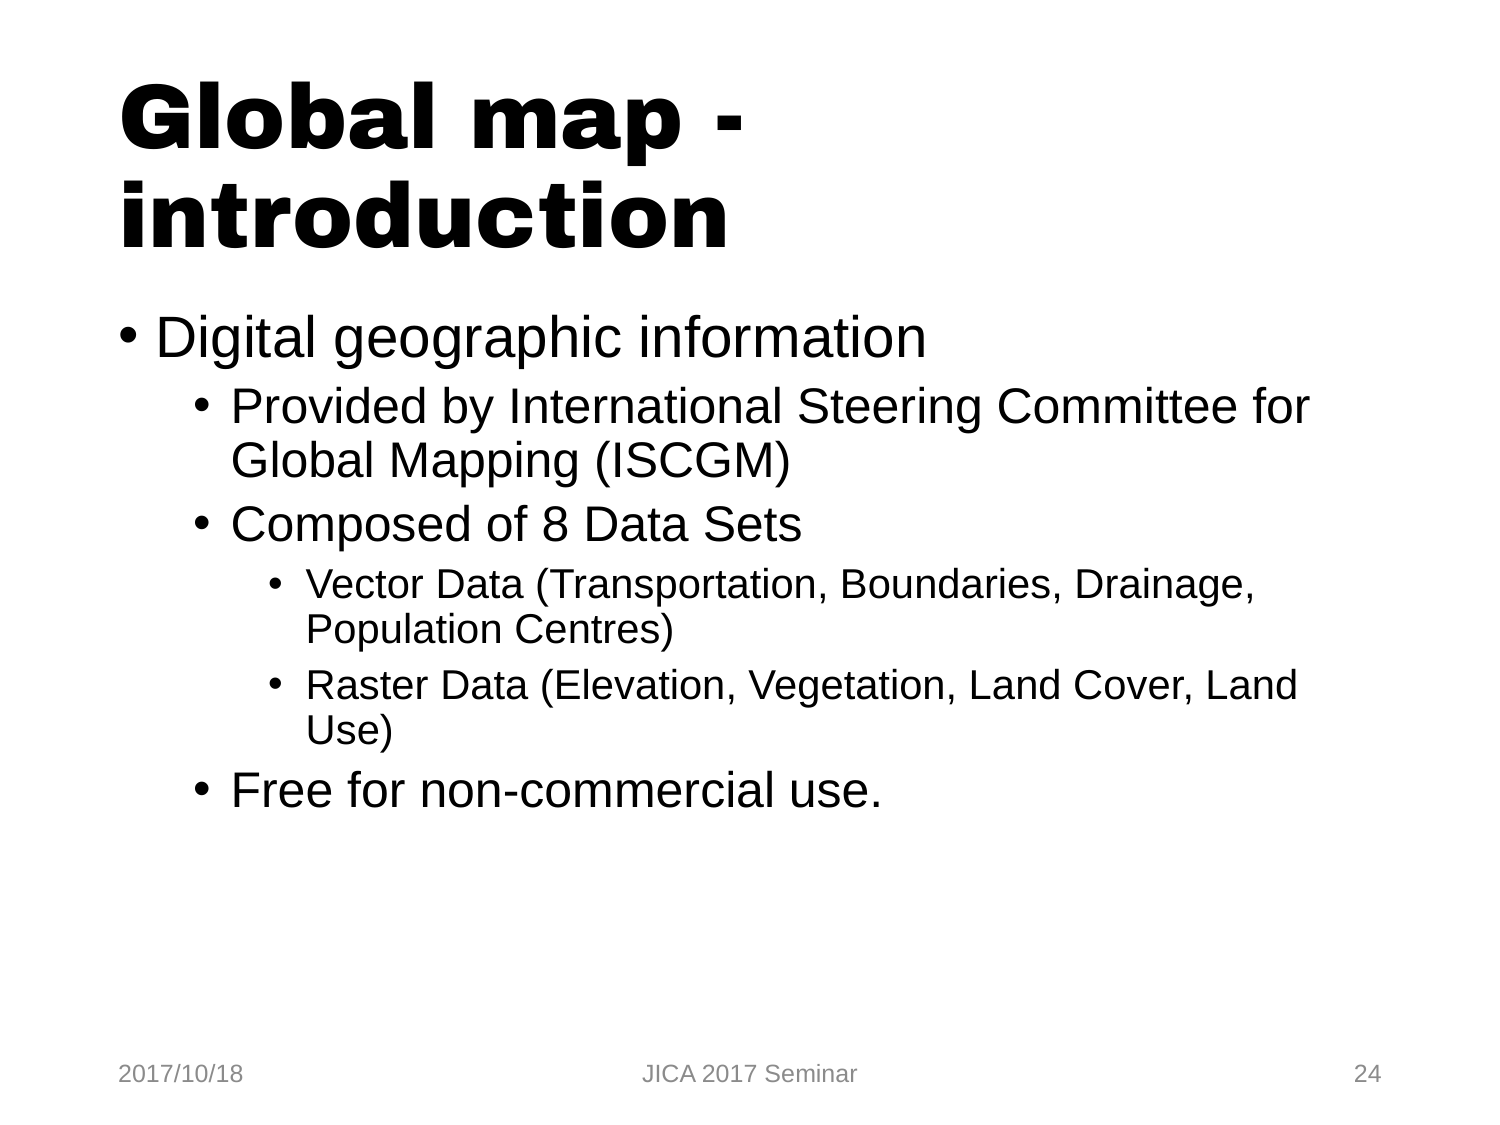

# Global map - introduction
Digital geographic information
Provided by International Steering Committee for Global Mapping (ISCGM)
Composed of 8 Data Sets
Vector Data (Transportation, Boundaries, Drainage, Population Centres)
Raster Data (Elevation, Vegetation, Land Cover, Land Use)
Free for non-commercial use.
2017/10/18
JICA 2017 Seminar
24